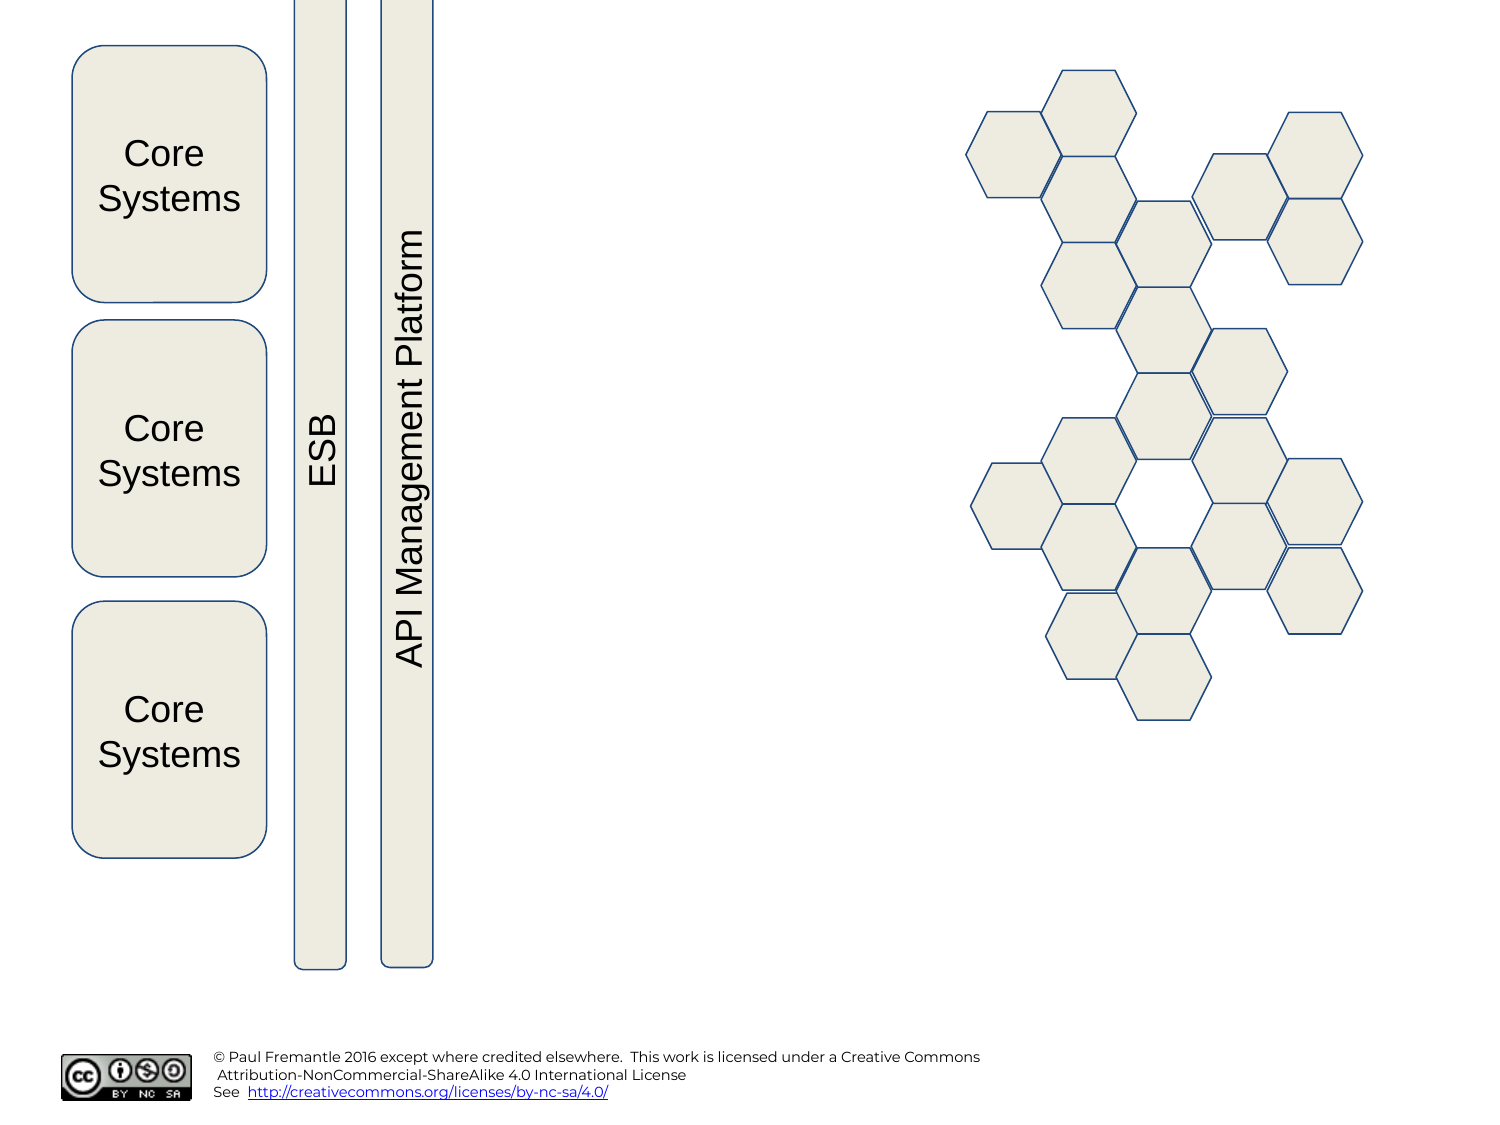

Core
Systems

Core
Systems

API Management Platform
ESB

Core
Systems